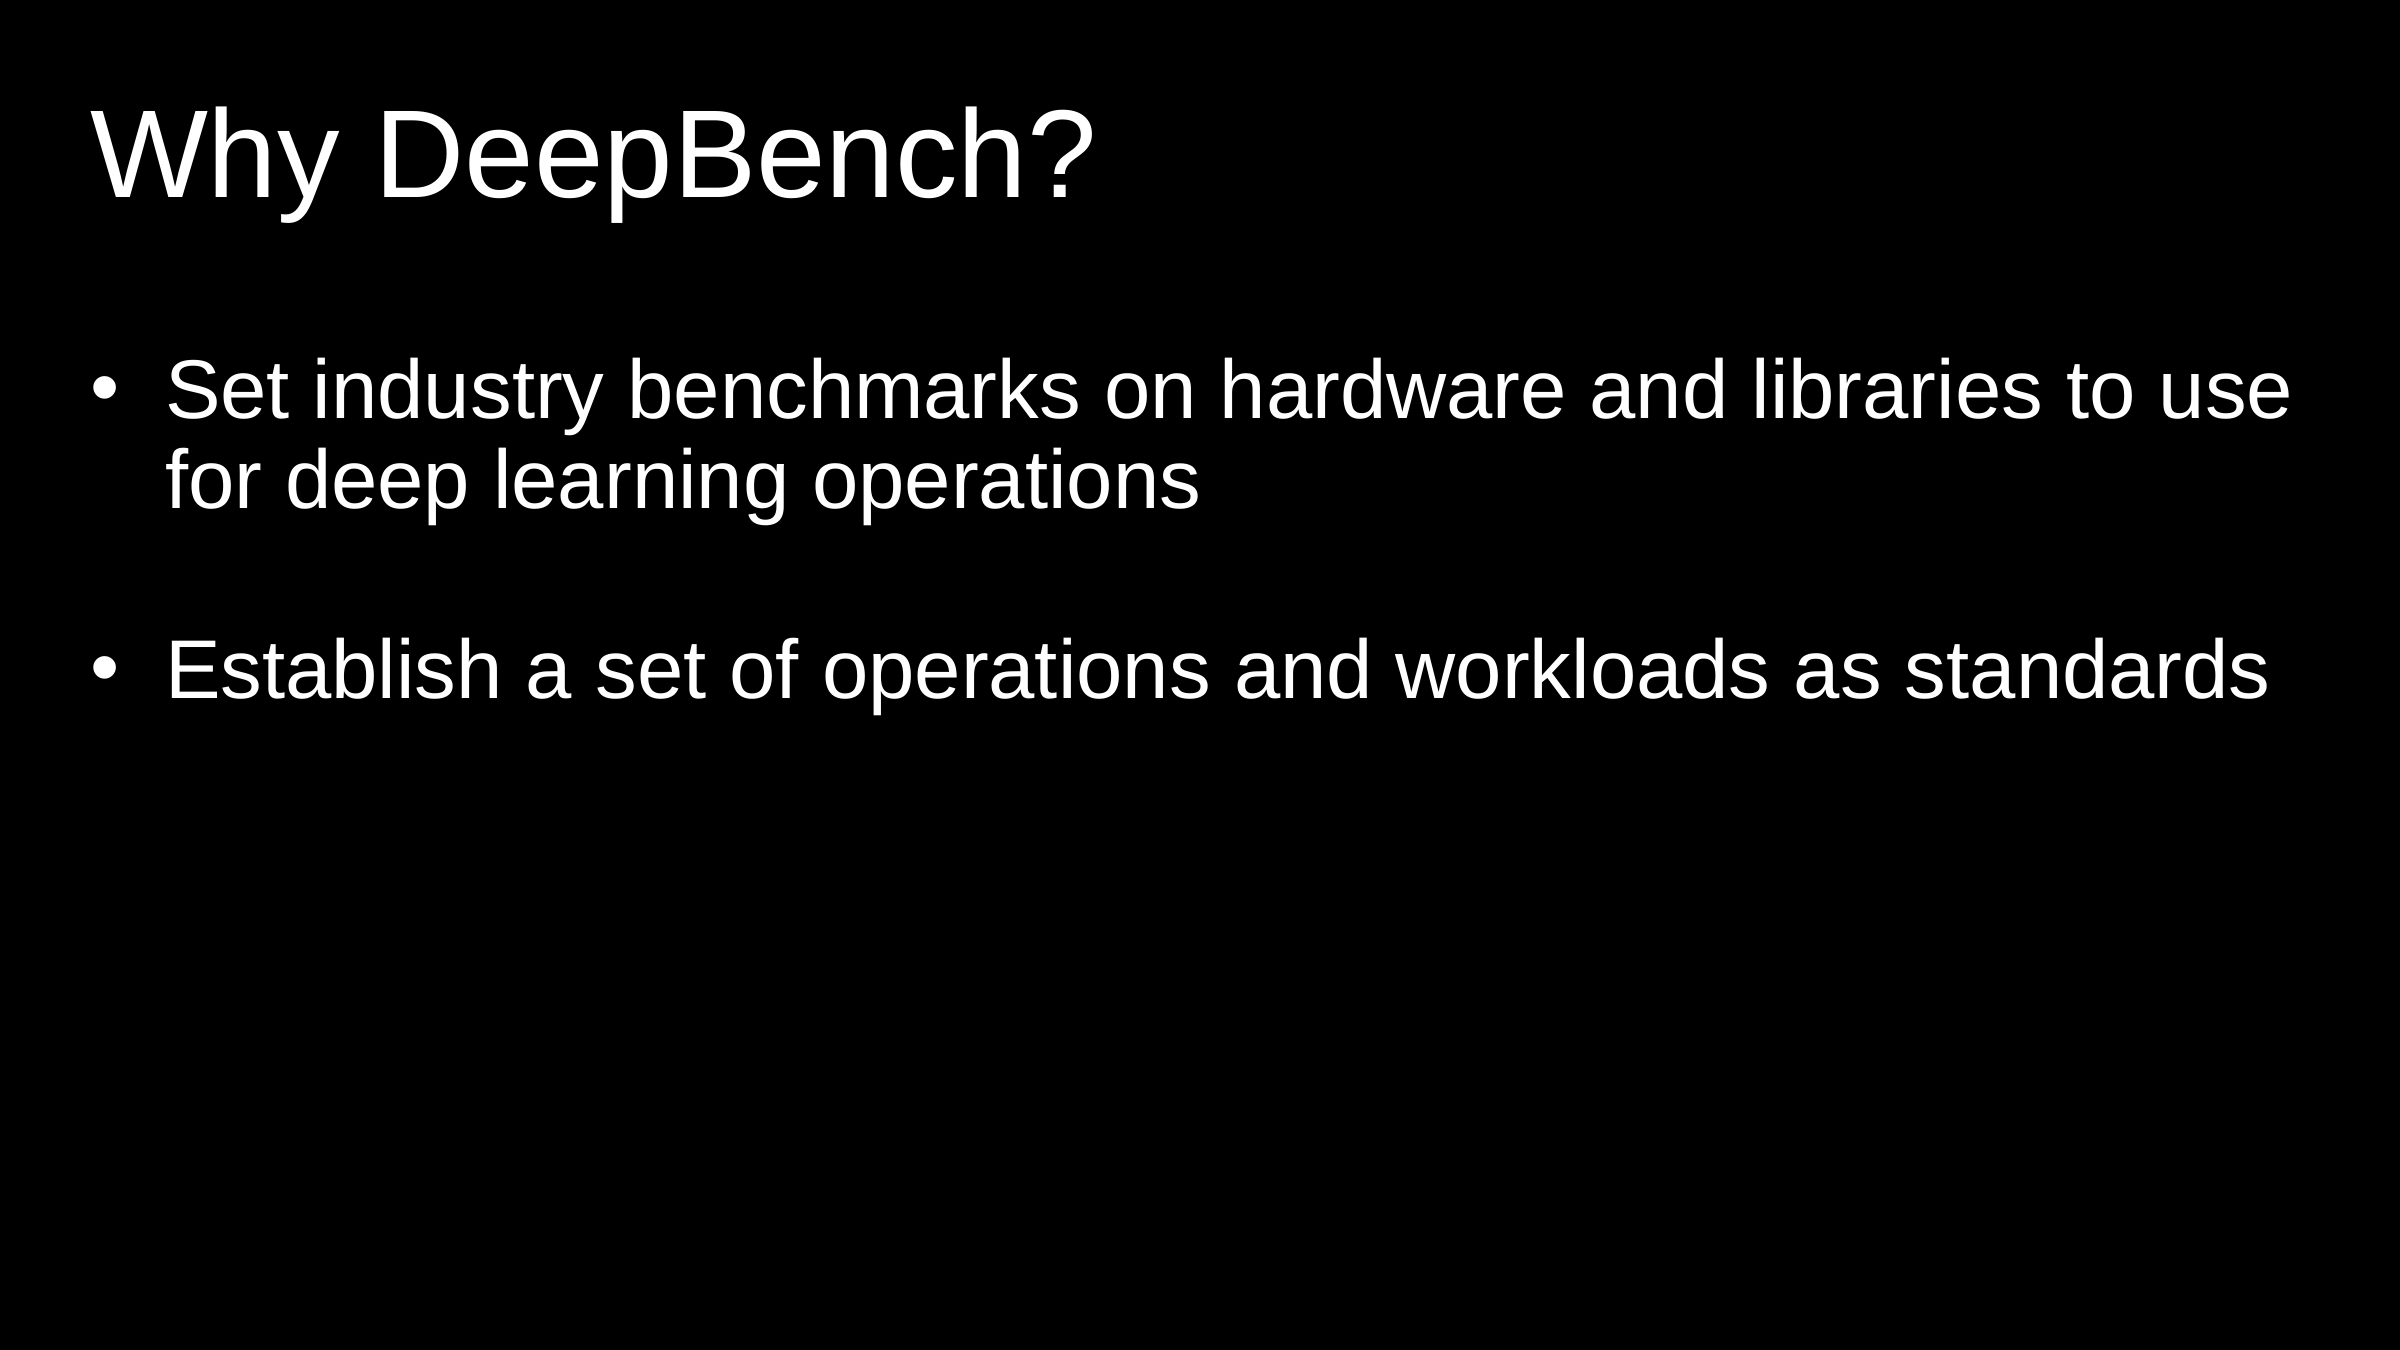

# Why DeepBench?
Set industry benchmarks on hardware and libraries to use for deep learning operations
Establish a set of operations and workloads as standards